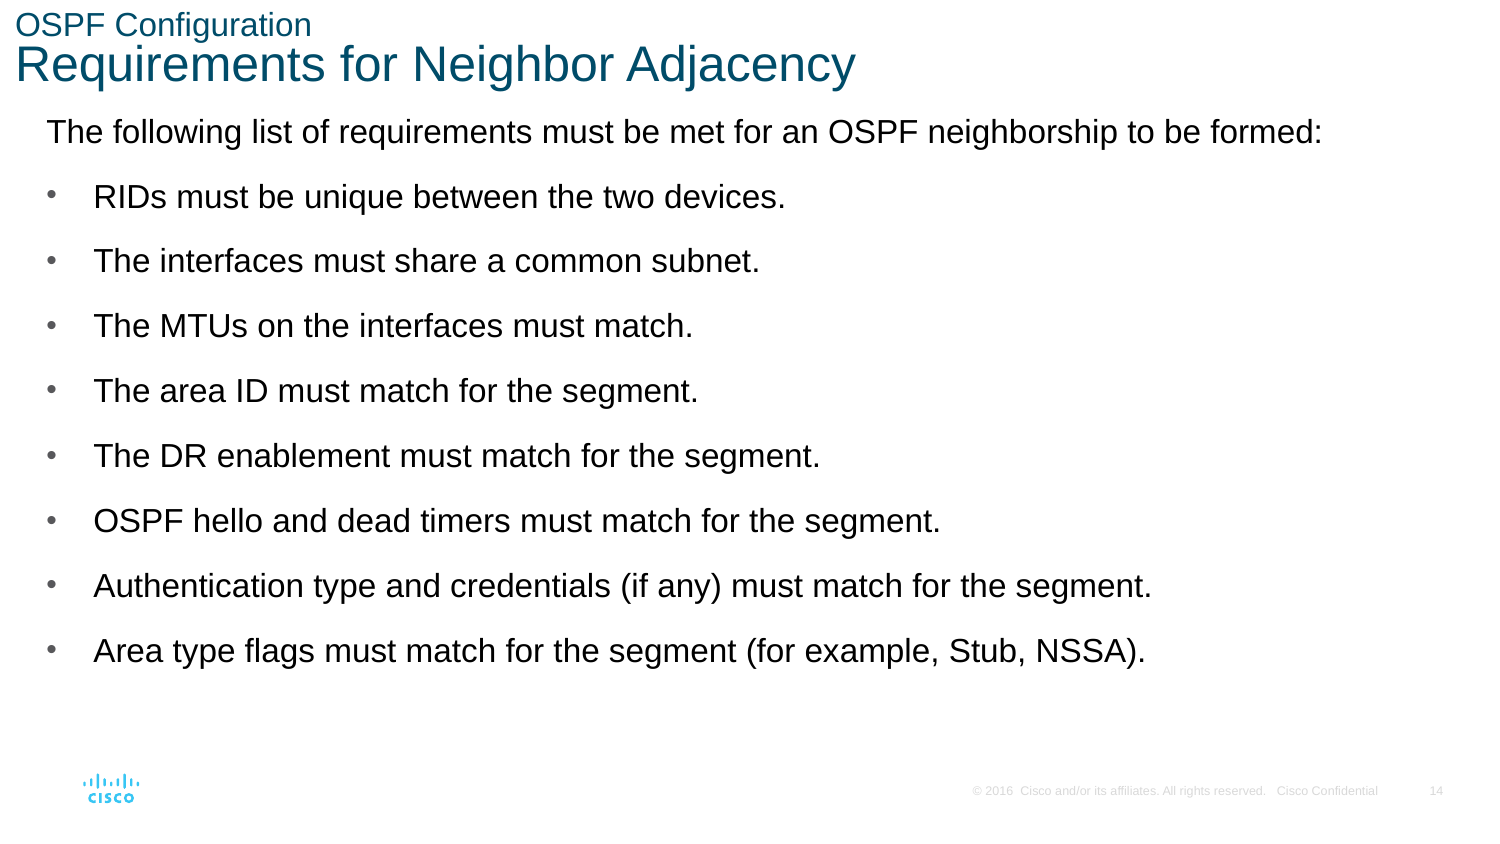

# OSPF Configuration Requirements for Neighbor Adjacency
The following list of requirements must be met for an OSPF neighborship to be formed:
RIDs must be unique between the two devices.
The interfaces must share a common subnet.
The MTUs on the interfaces must match.
The area ID must match for the segment.
The DR enablement must match for the segment.
OSPF hello and dead timers must match for the segment.
Authentication type and credentials (if any) must match for the segment.
Area type flags must match for the segment (for example, Stub, NSSA).